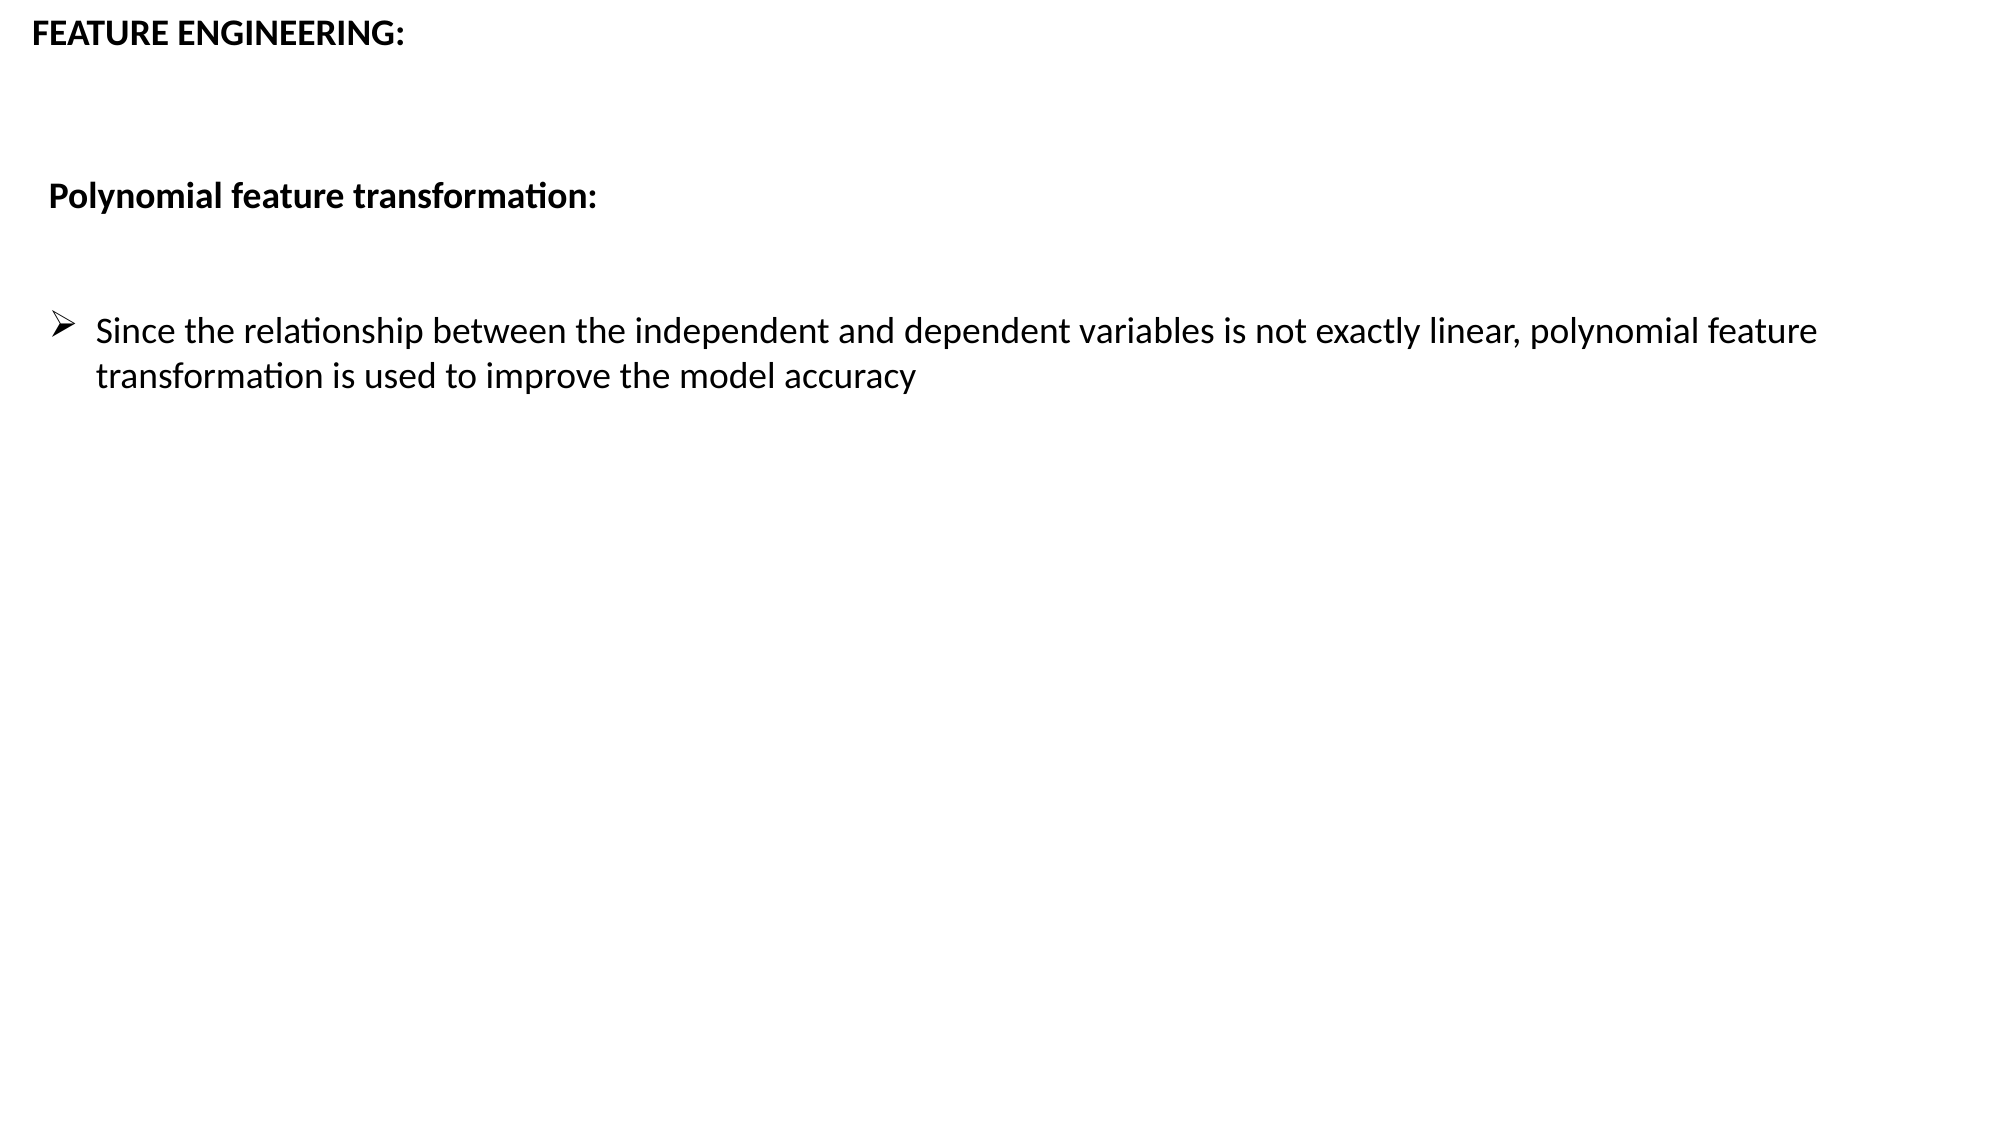

FEATURE ENGINEERING:
Polynomial feature transformation:

Since the relationship between the independent and dependent variables is not exactly linear, polynomial feature transformation is used to improve the model accuracy